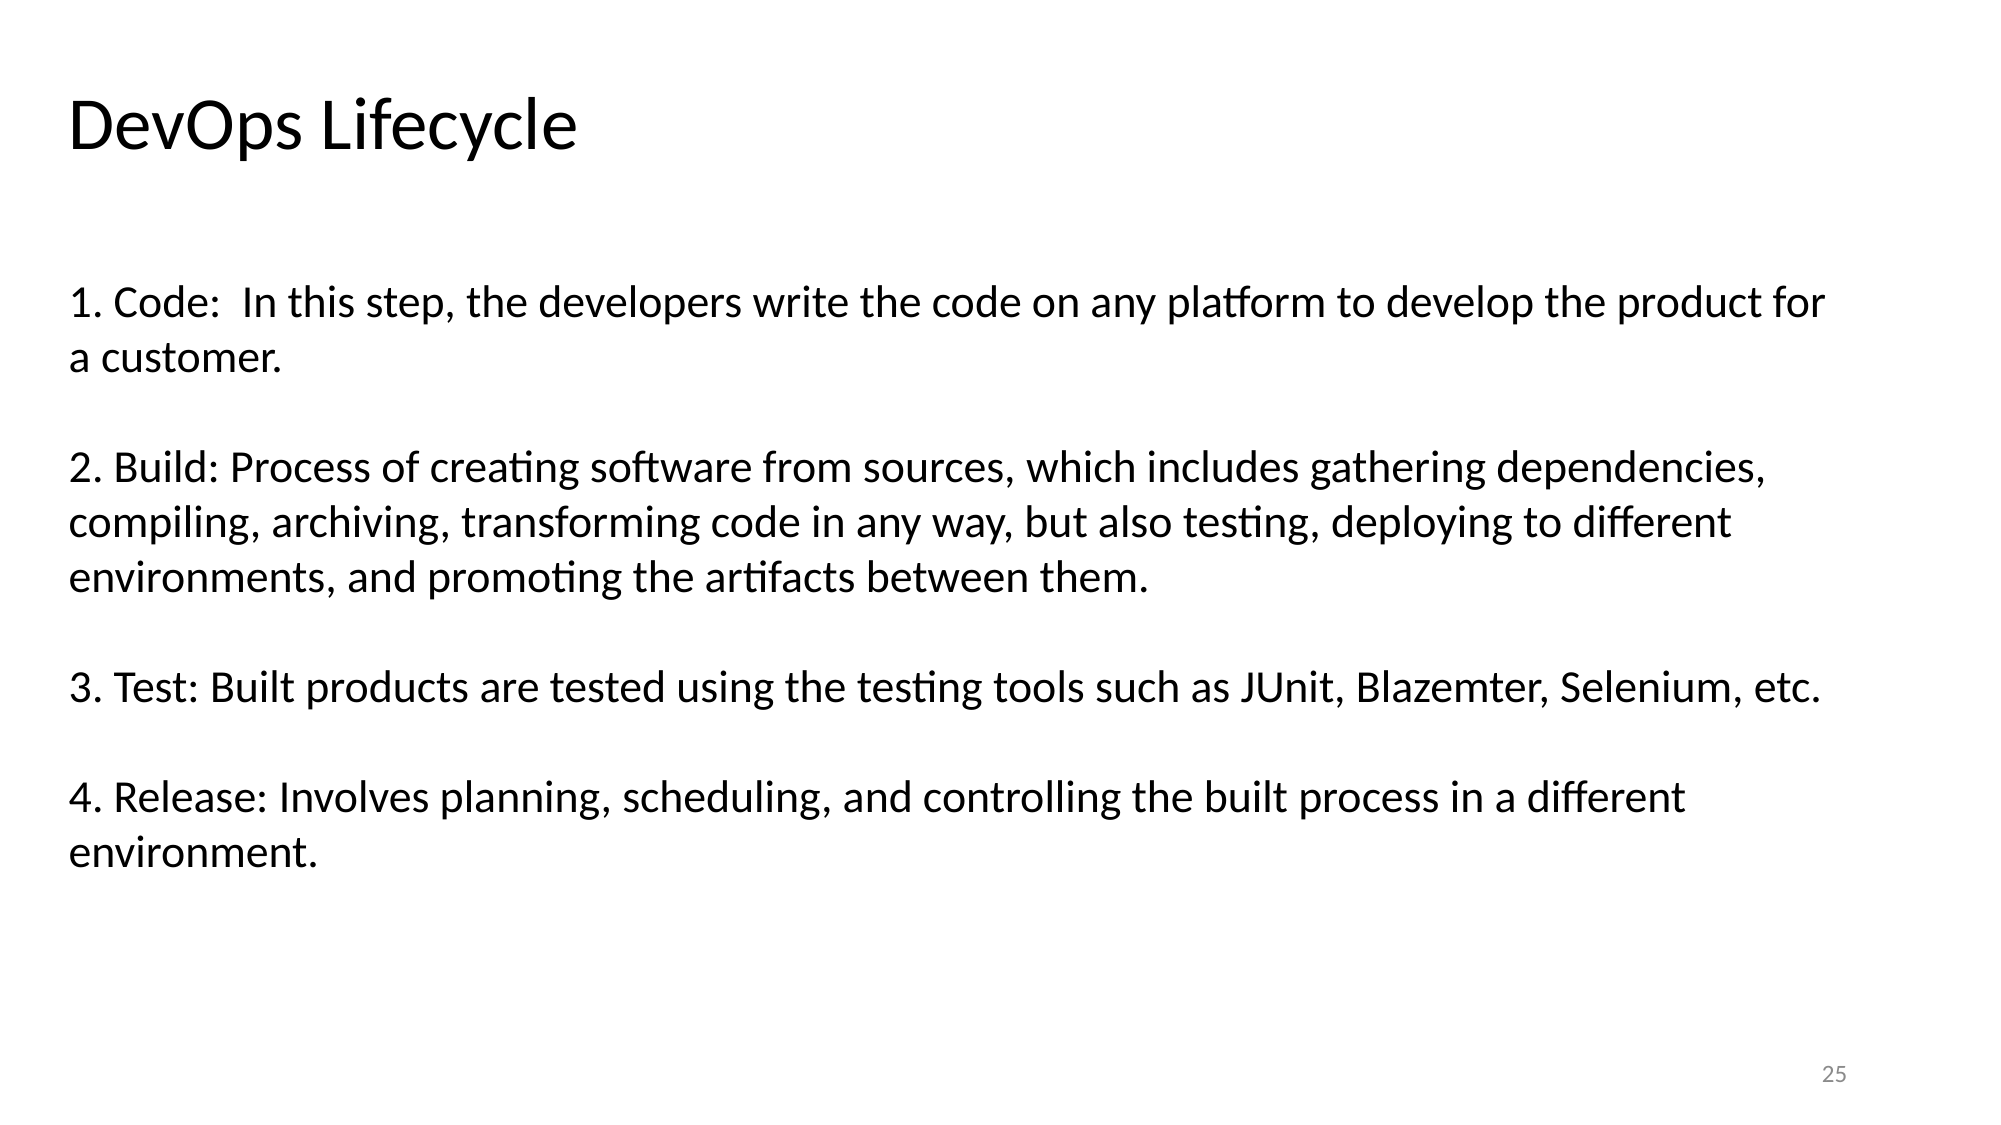

DevOps Lifecycle

1. Code:  In this step, the developers write the code on any platform to develop the product for a customer.

2. Build: Process of creating software from sources, which includes gathering dependencies, compiling, archiving, transforming code in any way, but also testing, deploying to different environments, and promoting the artifacts between them.

3. Test: Built products are tested using the testing tools such as JUnit, Blazemter, Selenium, etc.

4. Release: Involves planning, scheduling, and controlling the built process in a different environment.
25